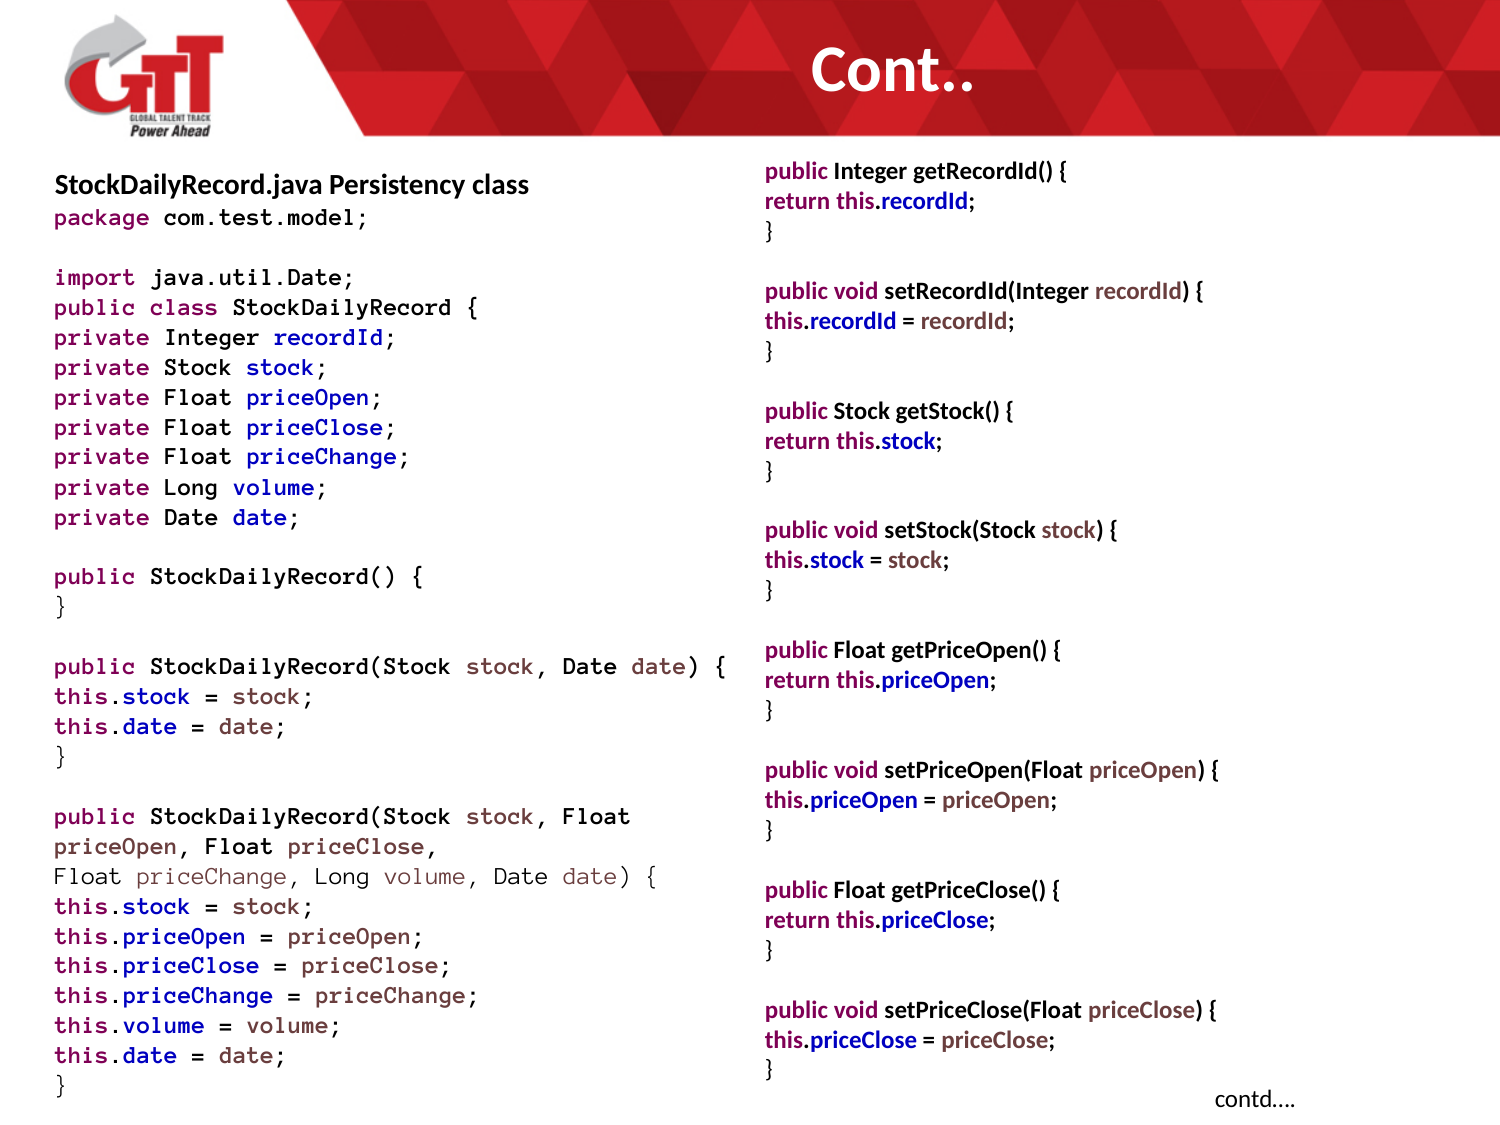

# Cont..

public Integer getRecordId() {
return this.recordId;
}

public void setRecordId(Integer recordId) {
this.recordId = recordId;
}

public Stock getStock() {
return this.stock;
}

public void setStock(Stock stock) {
this.stock = stock;
}

public Float getPriceOpen() {
return this.priceOpen;
}

public void setPriceOpen(Float priceOpen) {
this.priceOpen = priceOpen;
}

public Float getPriceClose() {
return this.priceClose;
}

public void setPriceClose(Float priceClose) {
this.priceClose = priceClose;
}
			contd….
StockDailyRecord.java Persistency class
package com.test.model;

import java.util.Date;
public class StockDailyRecord {
private Integer recordId;
private Stock stock;
private Float priceOpen;
private Float priceClose;
private Float priceChange;
private Long volume;
private Date date;

public StockDailyRecord() {
}

public StockDailyRecord(Stock stock, Date date) {
this.stock = stock;
this.date = date;
}

public StockDailyRecord(Stock stock, Float priceOpen, Float priceClose,
Float priceChange, Long volume, Date date) {
this.stock = stock;
this.priceOpen = priceOpen;
this.priceClose = priceClose;
this.priceChange = priceChange;
this.volume = volume;
this.date = date;
}